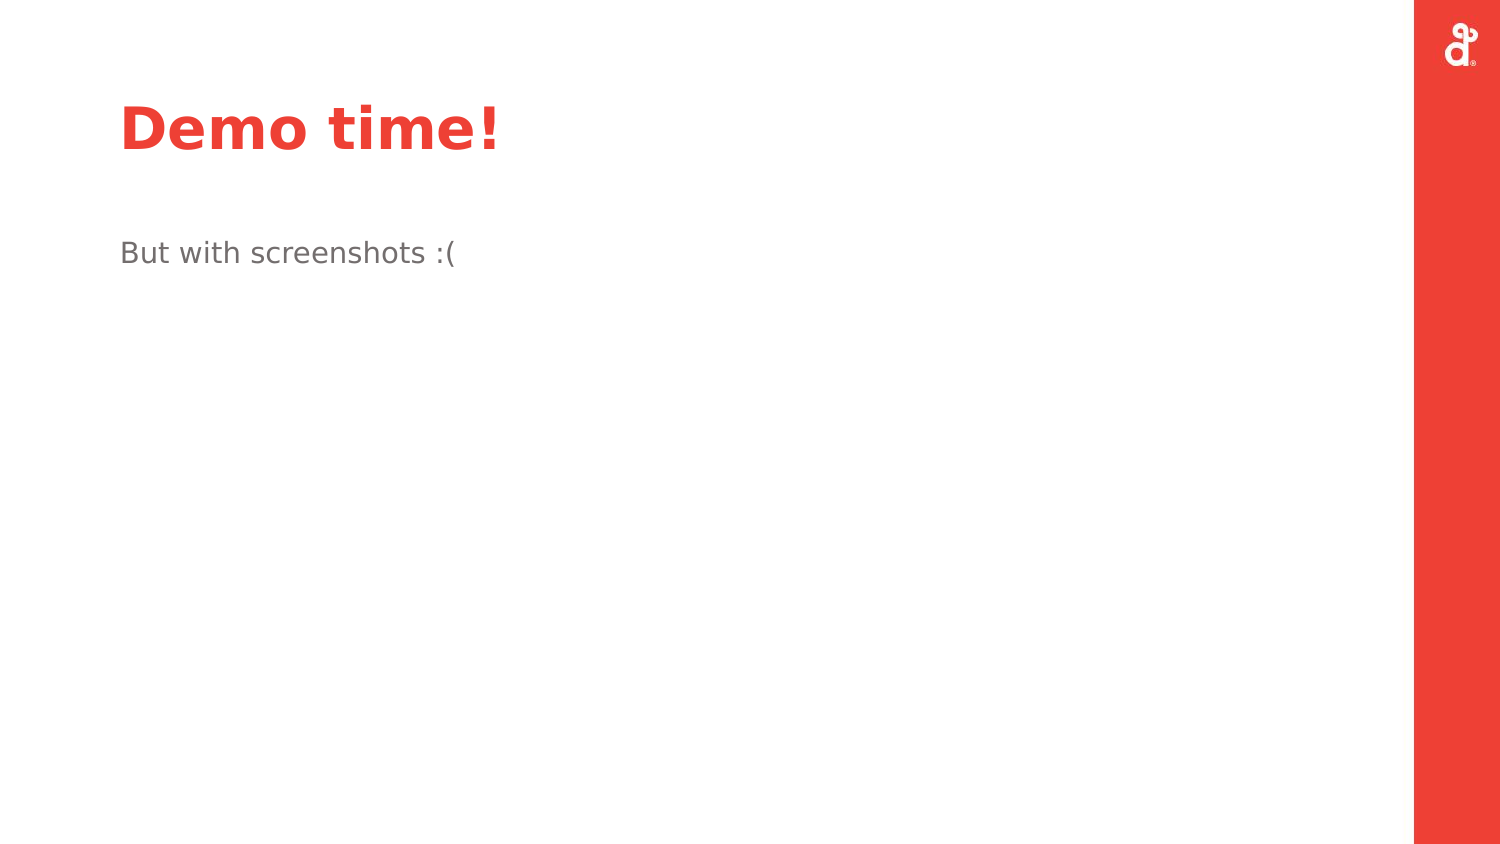

# Demo time!
But with screenshots :(